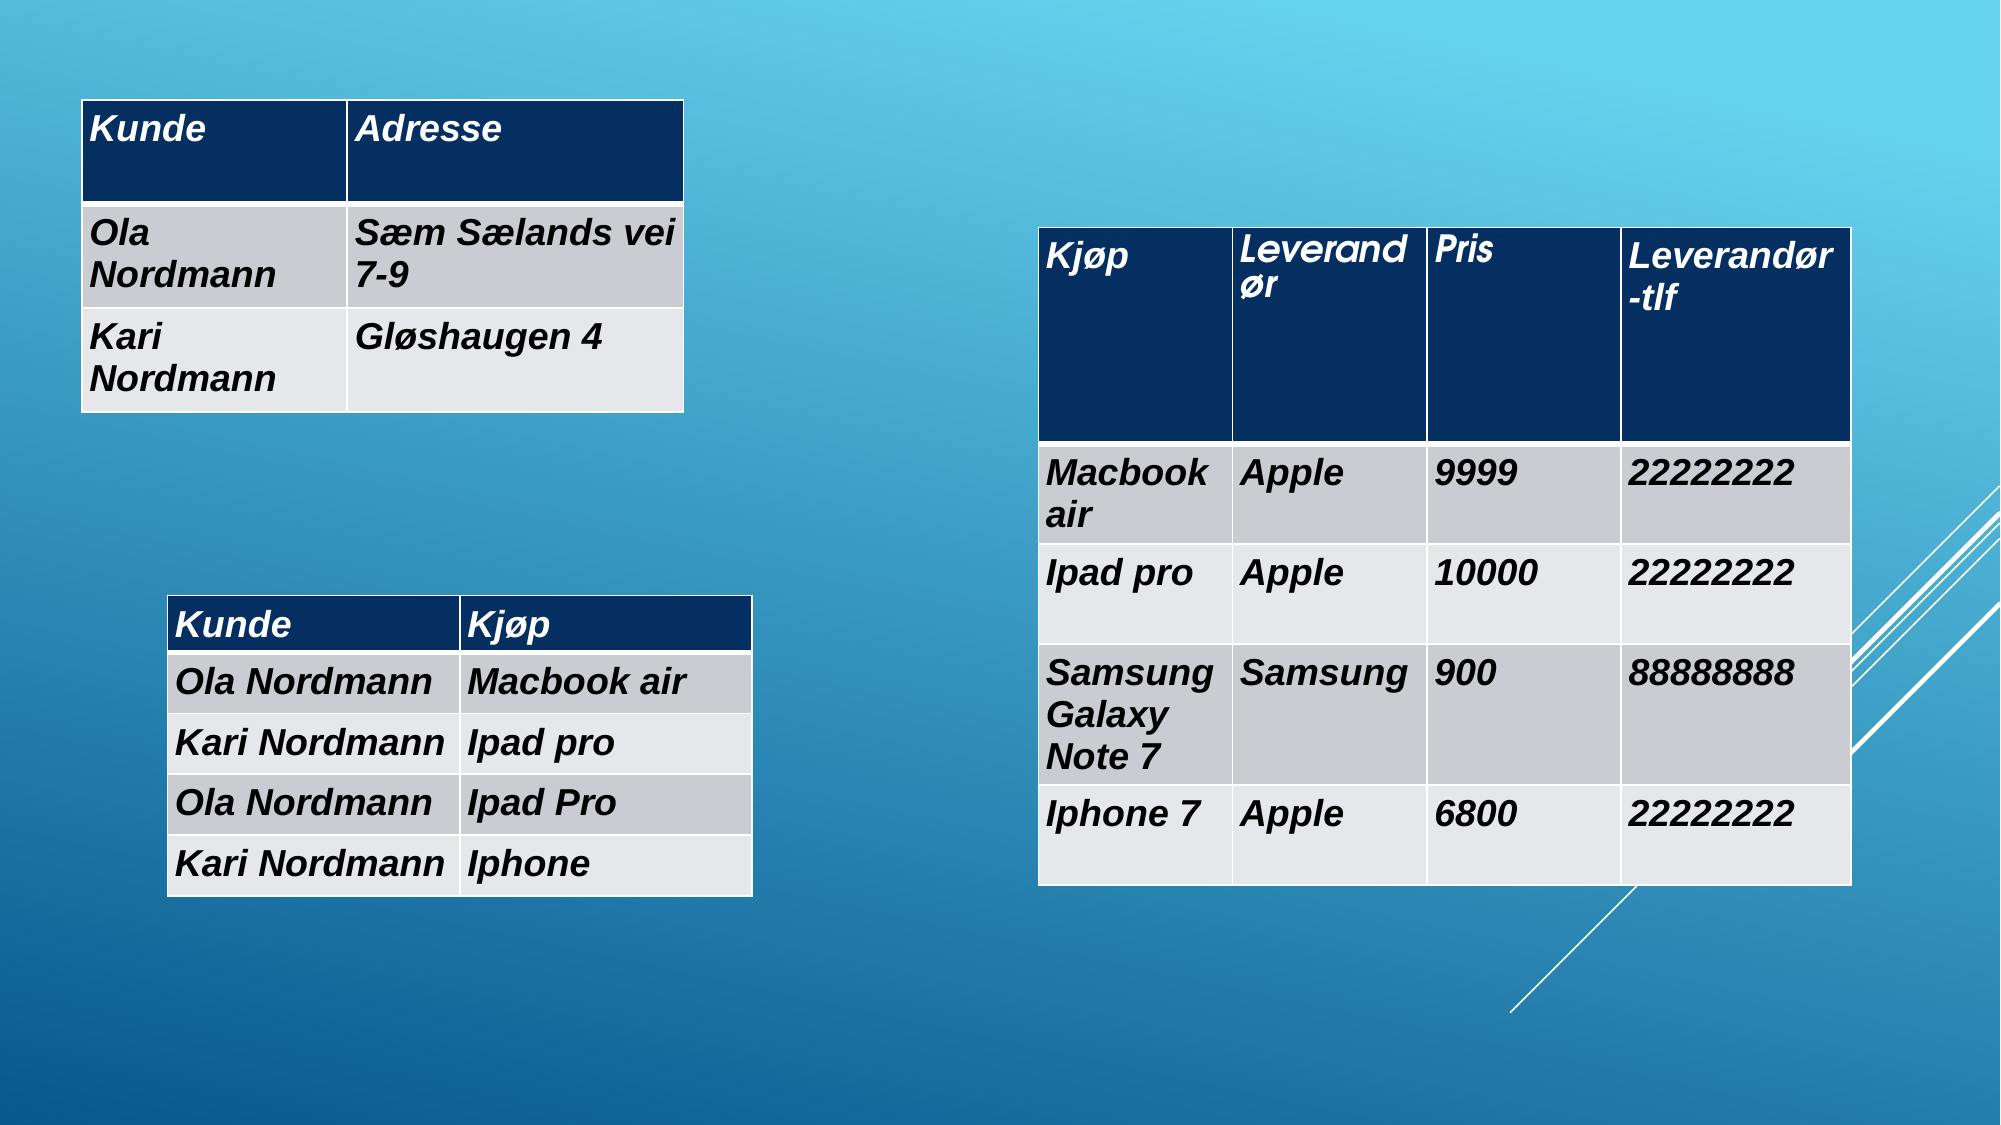

#
| Kunde | Adresse |
| --- | --- |
| Ola Nordmann | Sæm Sælands vei 7-9 |
| Kari Nordmann | Gløshaugen 4 |
| Kjøp | Leverandør | Pris | Leverandør-tlf |
| --- | --- | --- | --- |
| Macbook air | Apple | 9999 | 22222222 |
| Ipad pro | Apple | 10000 | 22222222 |
| Samsung Galaxy Note 7 | Samsung | 900 | 88888888 |
| Iphone 7 | Apple | 6800 | 22222222 |

| Kunde | Kjøp |
| --- | --- |
| Ola Nordmann | Macbook air |
| Kari Nordmann | Ipad pro |
| Ola Nordmann | Ipad Pro |
| Kari Nordmann | Iphone |